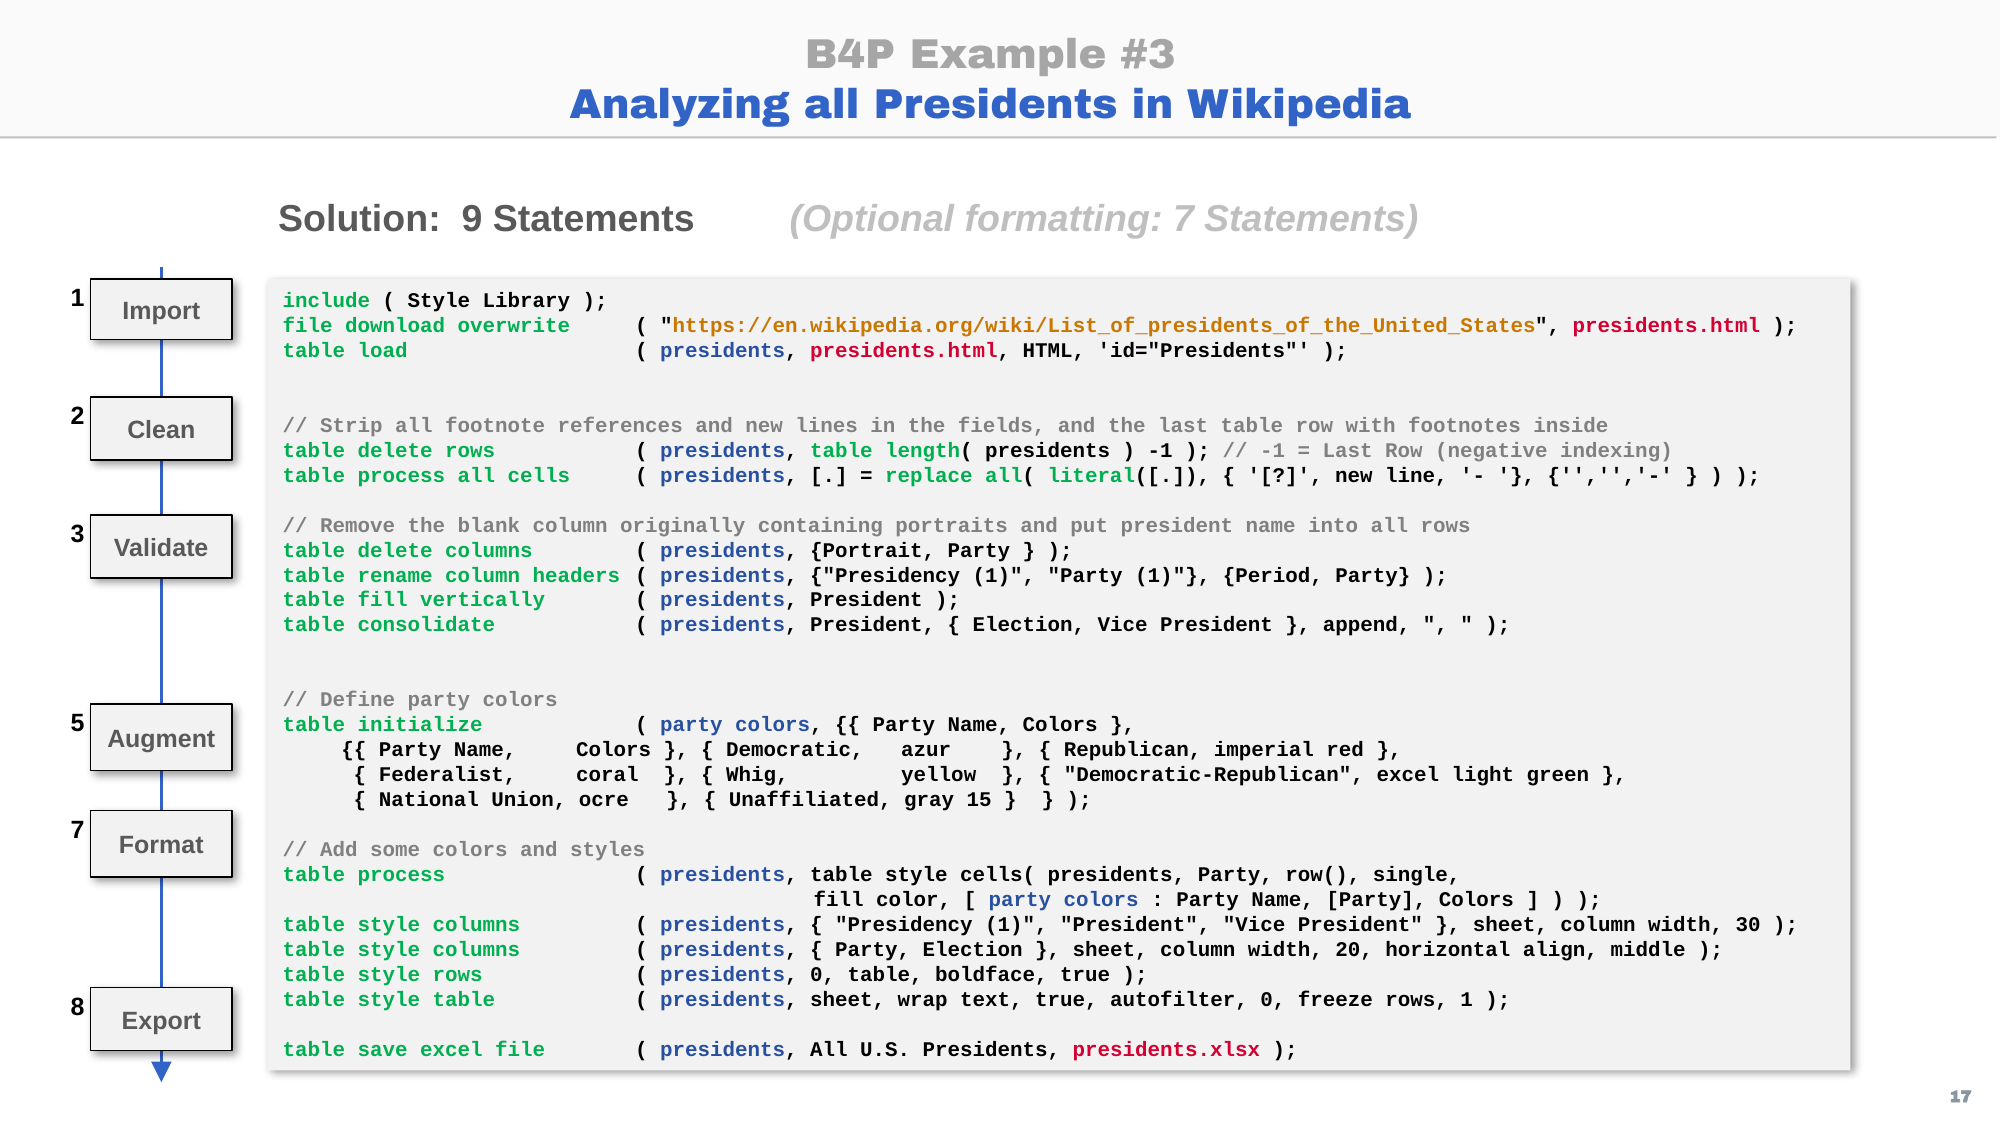

B4P Example #3
Analyzing all Presidents in Wikipedia

Solution:  9 Statements         (Optional formatting: 7 Statements)
1
Import
include ( Style Library );
file download overwrite		( "https://en.wikipedia.org/wiki/List_of_presidents_of_the_United_States", presidents.html );
table load 				( presidents, presidents.html, HTML, 'id="Presidents"' );

// Strip all footnote references and new lines in the fields, and the last table row with footnotes inside
table delete rows			( presidents, table length( presidents ) -1 ); // -1 = Last Row (negative indexing)
table process all cells 	( presidents, [.] = replace all( literal([.]), { '[?]', new line, '- '}, {'','','-' } ) );

// Remove the blank column originally containing portraits and put president name into all rows
table delete columns		( presidents, {Portrait, Party } );
table rename column headers	( presidents, {"Presidency (1)", "Party (1)"}, {Period, Party} );
table fill vertically		( presidents, President );
table consolidate			( presidents, President, { Election, Vice President }, append, ", " );

// Define party colors
table initialize 			( party colors, {{ Party Name, Colors },
	{{ Party Name,		Colors }, { Democratic,   azur    }, { Republican, imperial red },
	 { Federalist,  	coral  }, { Whig,         yellow  }, { "Democratic-Republican", excel light green },
	 { National Union, ocre   }, { Unaffiliated, gray 15 }  } );

// Add some colors and styles
table process 				( presidents, table style cells( presidents, Party, row(), single, 								                   fill color, [ party colors : Party Name, [Party], Colors ] ) );
table style columns 		( presidents, { "Presidency (1)", "President", "Vice President" }, sheet, column width, 30 );
table style columns 		( presidents, { Party, Election }, sheet, column width, 20, horizontal align, middle );
table style rows   		( presidents, 0, table, boldface, true );
table style table   		( presidents, sheet, wrap text, true, autofilter, 0, freeze rows, 1 );

table save excel file		( presidents, All U.S. Presidents, presidents.xlsx );
2
Clean
3
Validate
5
Augment
7
Format
8
Export